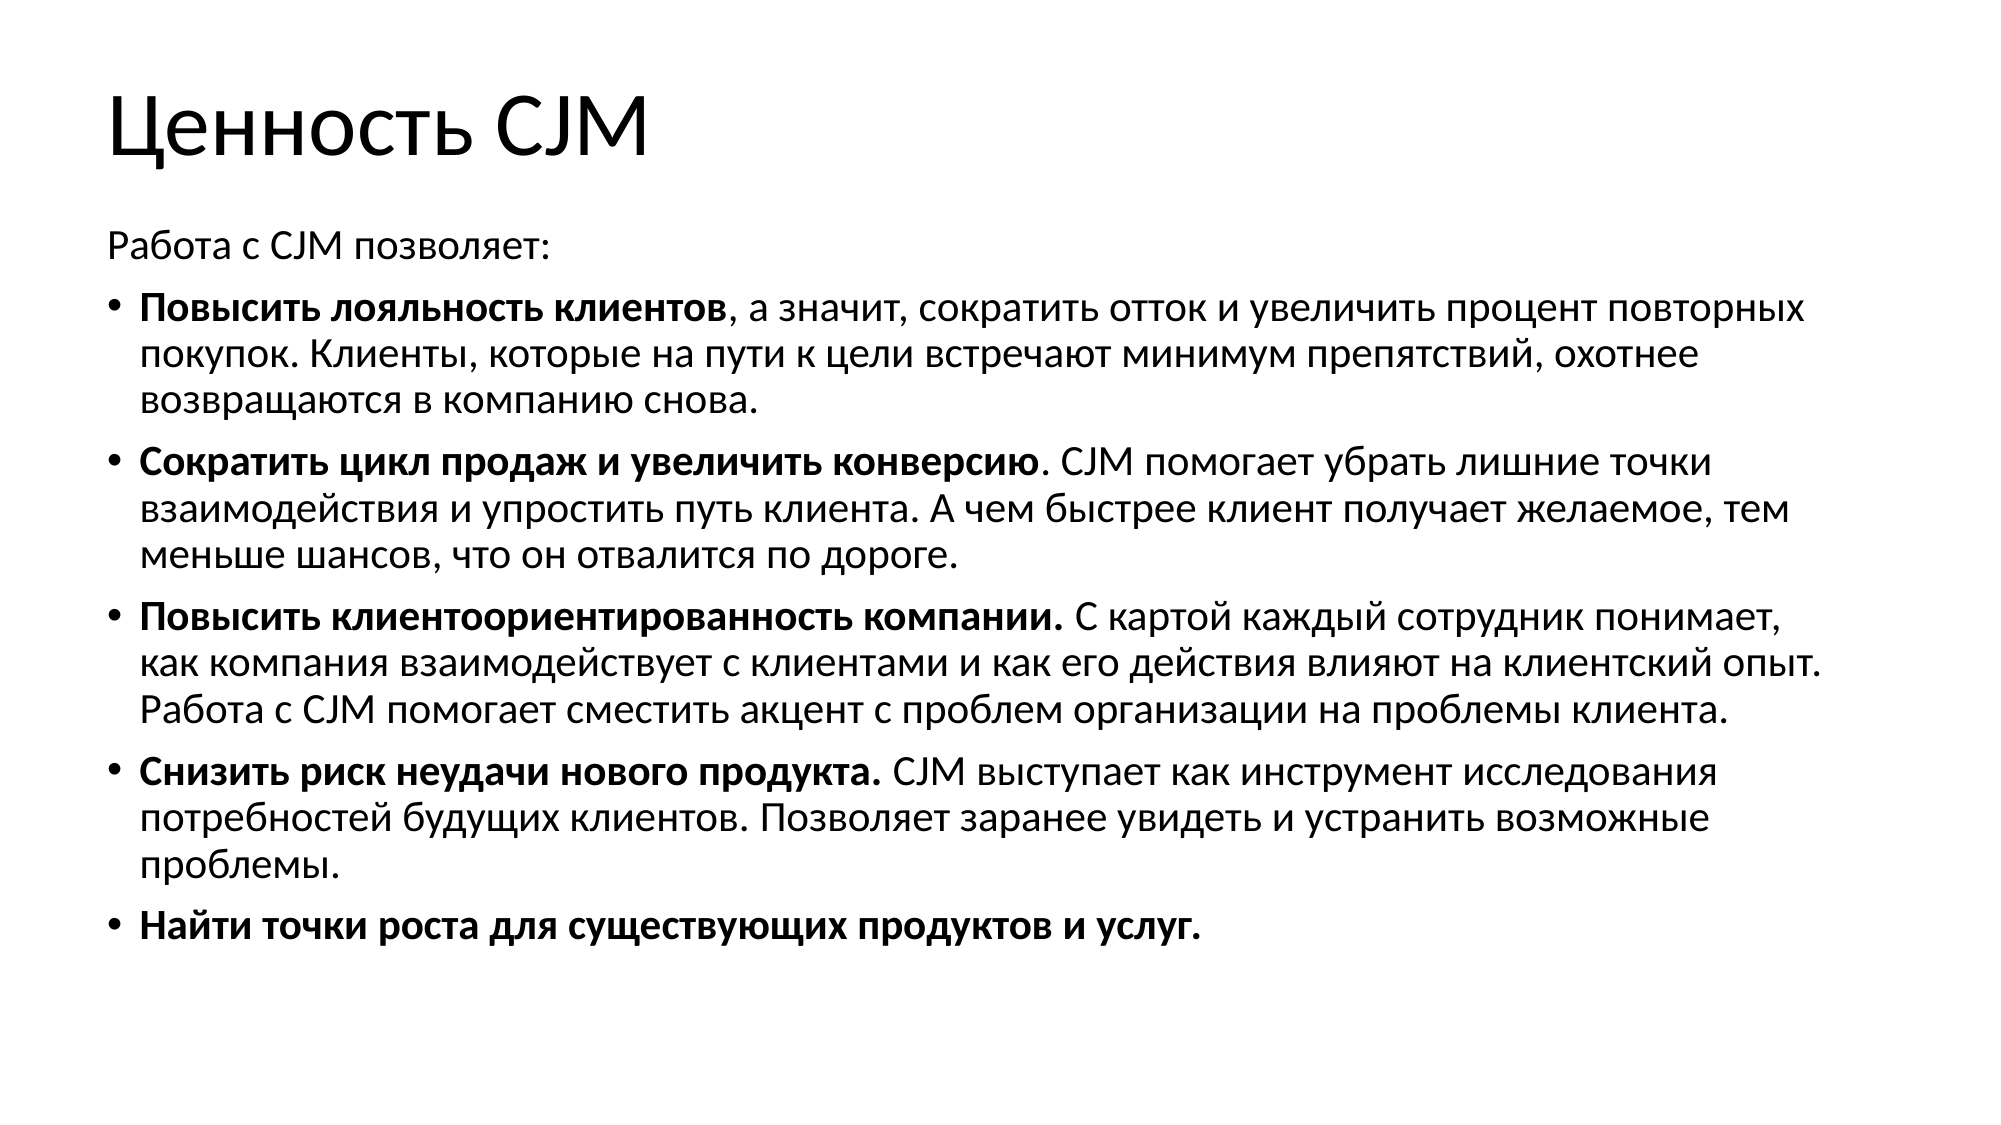

# Ценность CJM
Работа с CJM позволяет:
Повысить лояльность клиентов, а значит, сократить отток и увеличить процент повторных покупок. Клиенты, которые на пути к цели встречают минимум препятствий, охотнее возвращаются в компанию снова.
Сократить цикл продаж и увеличить конверсию. CJM помогает убрать лишние точки взаимодействия и упростить путь клиента. А чем быстрее клиент получает желаемое, тем меньше шансов, что он отвалится по дороге.
Повысить клиентоориентированность компании. С картой каждый сотрудник понимает, как компания взаимодействует с клиентами и как его действия влияют на клиентский опыт. Работа с CJM помогает сместить акцент с проблем организации на проблемы клиента.
Снизить риск неудачи нового продукта. CJM выступает как инструмент исследования потребностей будущих клиентов. Позволяет заранее увидеть и устранить возможные проблемы.
Найти точки роста для существующих продуктов и услуг.